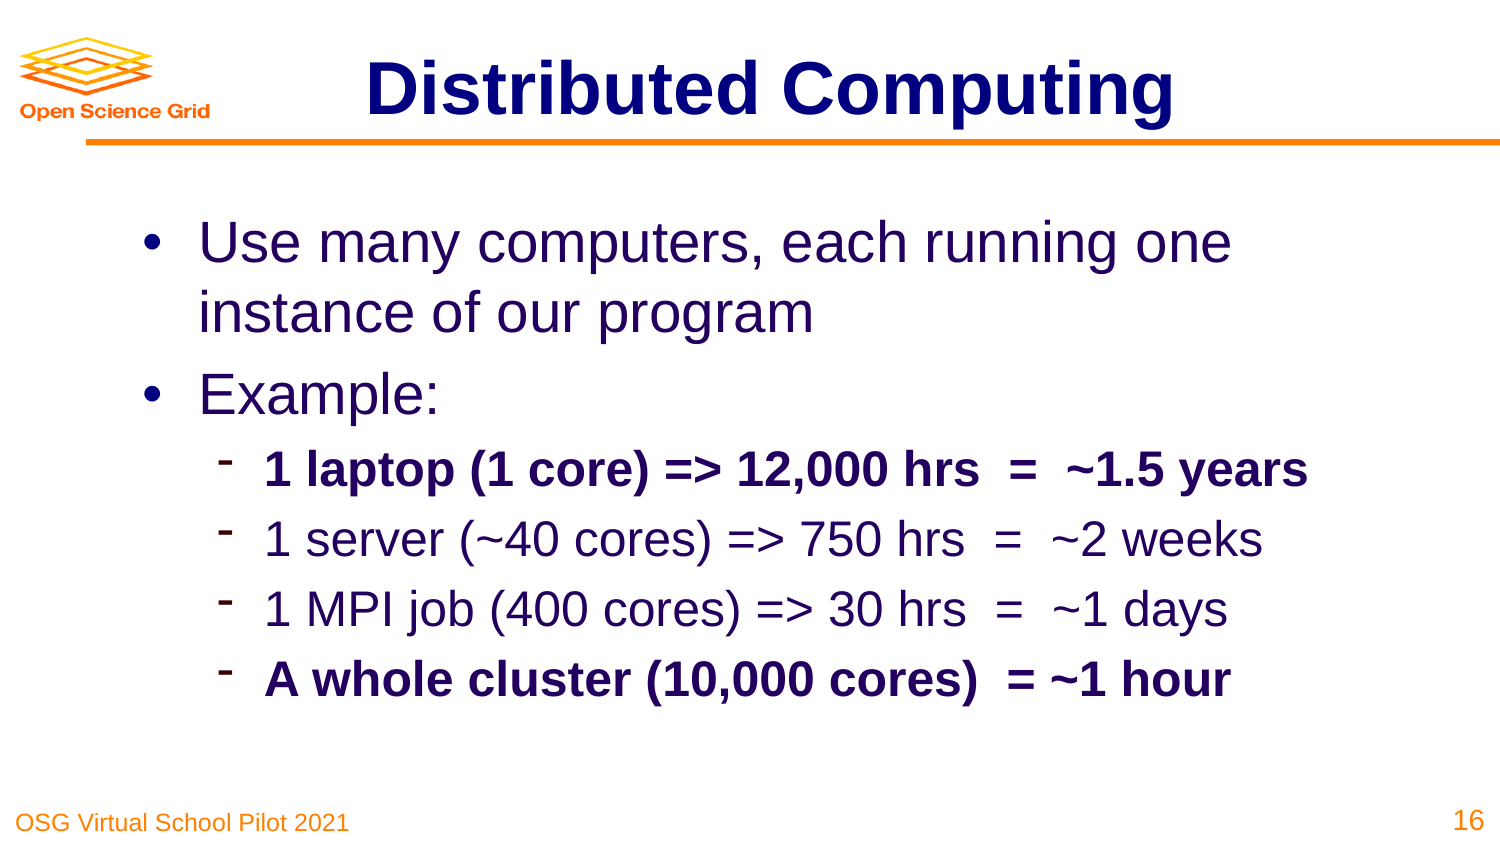

# Distributed Computing
Use many computers, each running one instance of our program
Example:
1 laptop (1 core) => 12,000 hrs  =  ~1.5 years
1 server (~40 cores) => 750 hrs  =  ~2 weeks
1 MPI job (400 cores) => 30 hrs  =  ~1 days
A whole cluster (10,000 cores)  = ~1 hour
16